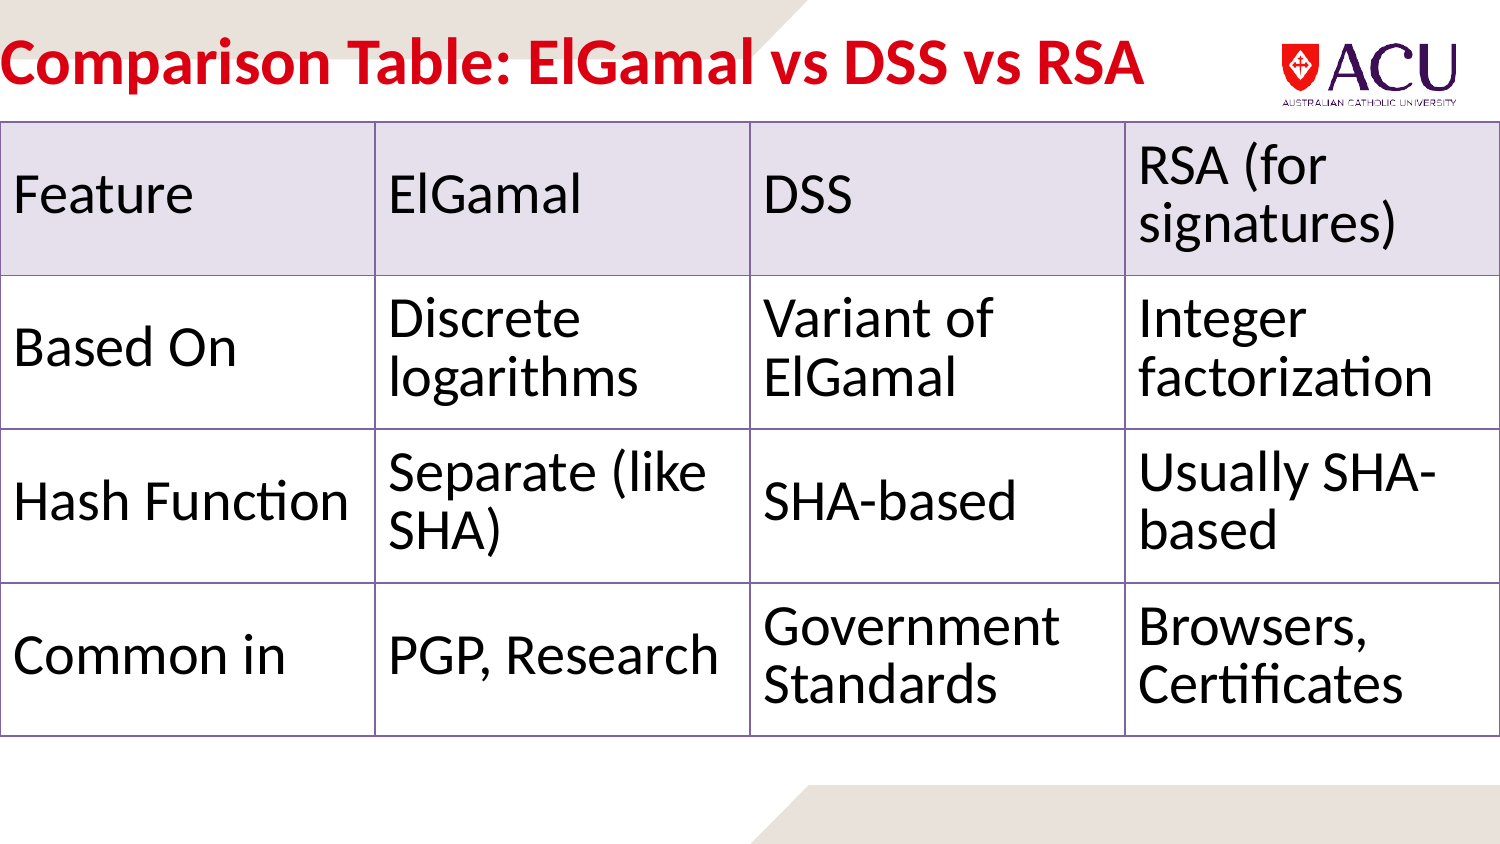

# Comparison Table: ElGamal vs DSS vs RSA
| Feature | ElGamal | DSS | RSA (for signatures) |
| --- | --- | --- | --- |
| Based On | Discrete logarithms | Variant of ElGamal | Integer factorization |
| Hash Function | Separate (like SHA) | SHA-based | Usually SHA-based |
| Common in | PGP, Research | Government Standards | Browsers, Certificates |